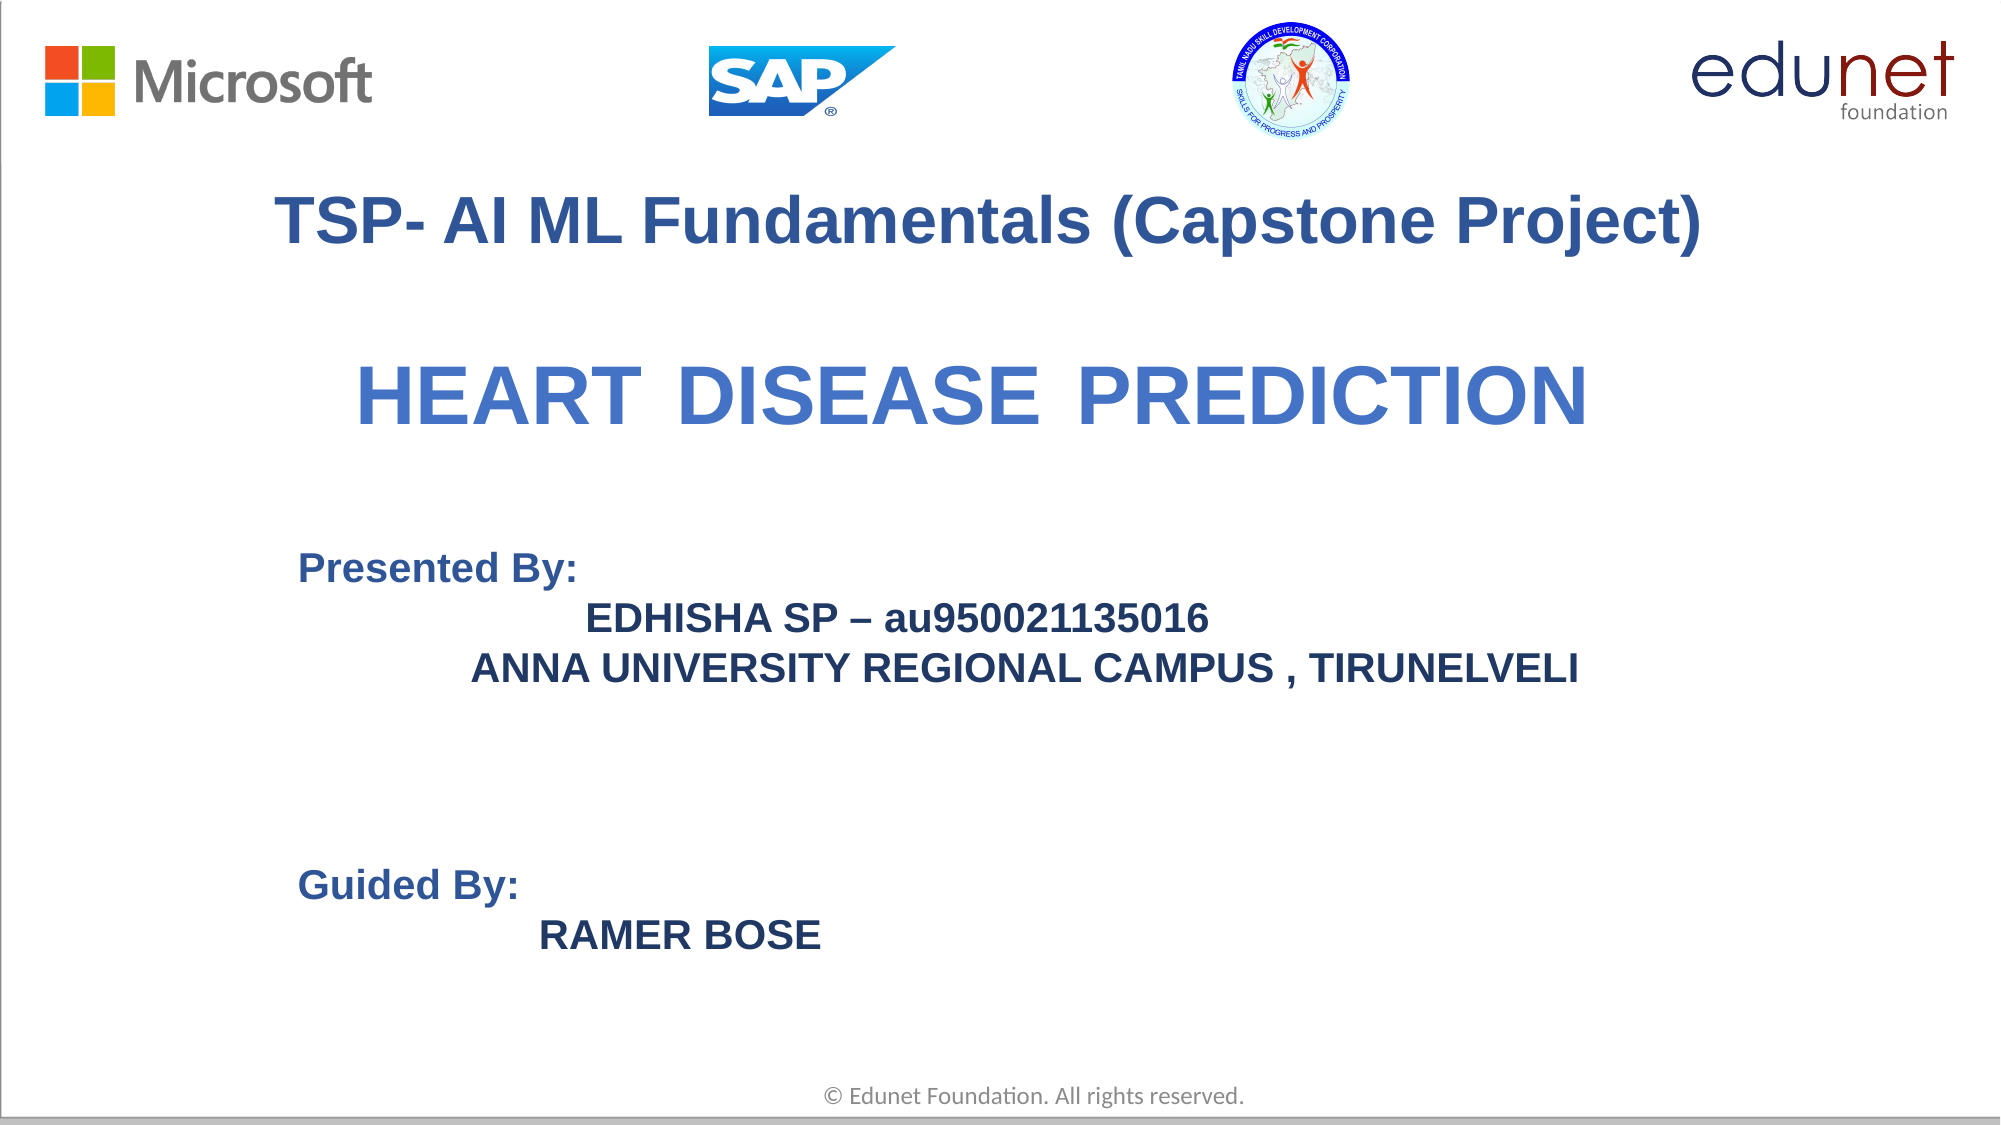

TSP- AI ML Fundamentals (Capstone Project)
# HEART DISEASE PREDICTION
Presented By:
                         EDHISHA SP – au950021135016
               ANNA UNIVERSITY REGIONAL CAMPUS , TIRUNELVELI
Guided By:
                     RAMER BOSE
© Edunet Foundation. All rights reserved.